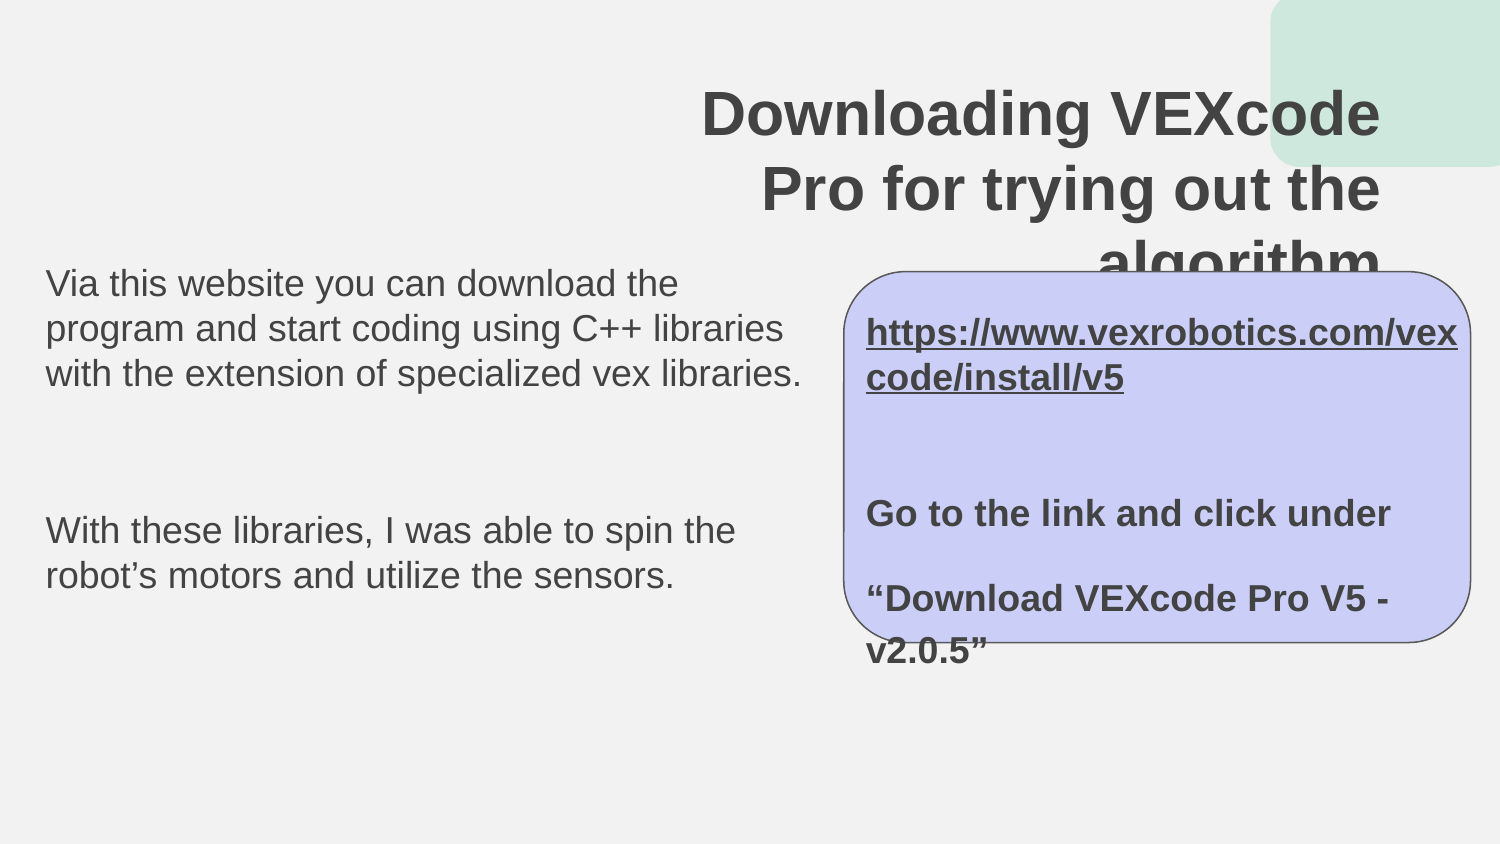

# Downloading VEXcode Pro for trying out the algorithm
Via this website you can download the program and start coding using C++ libraries with the extension of specialized vex libraries.

With these libraries, I was able to spin the robot’s motors and utilize the sensors.

https://www.vexrobotics.com/vexcode/install/v5
Go to the link and click under
“Download VEXcode Pro V5 - v2.0.5”